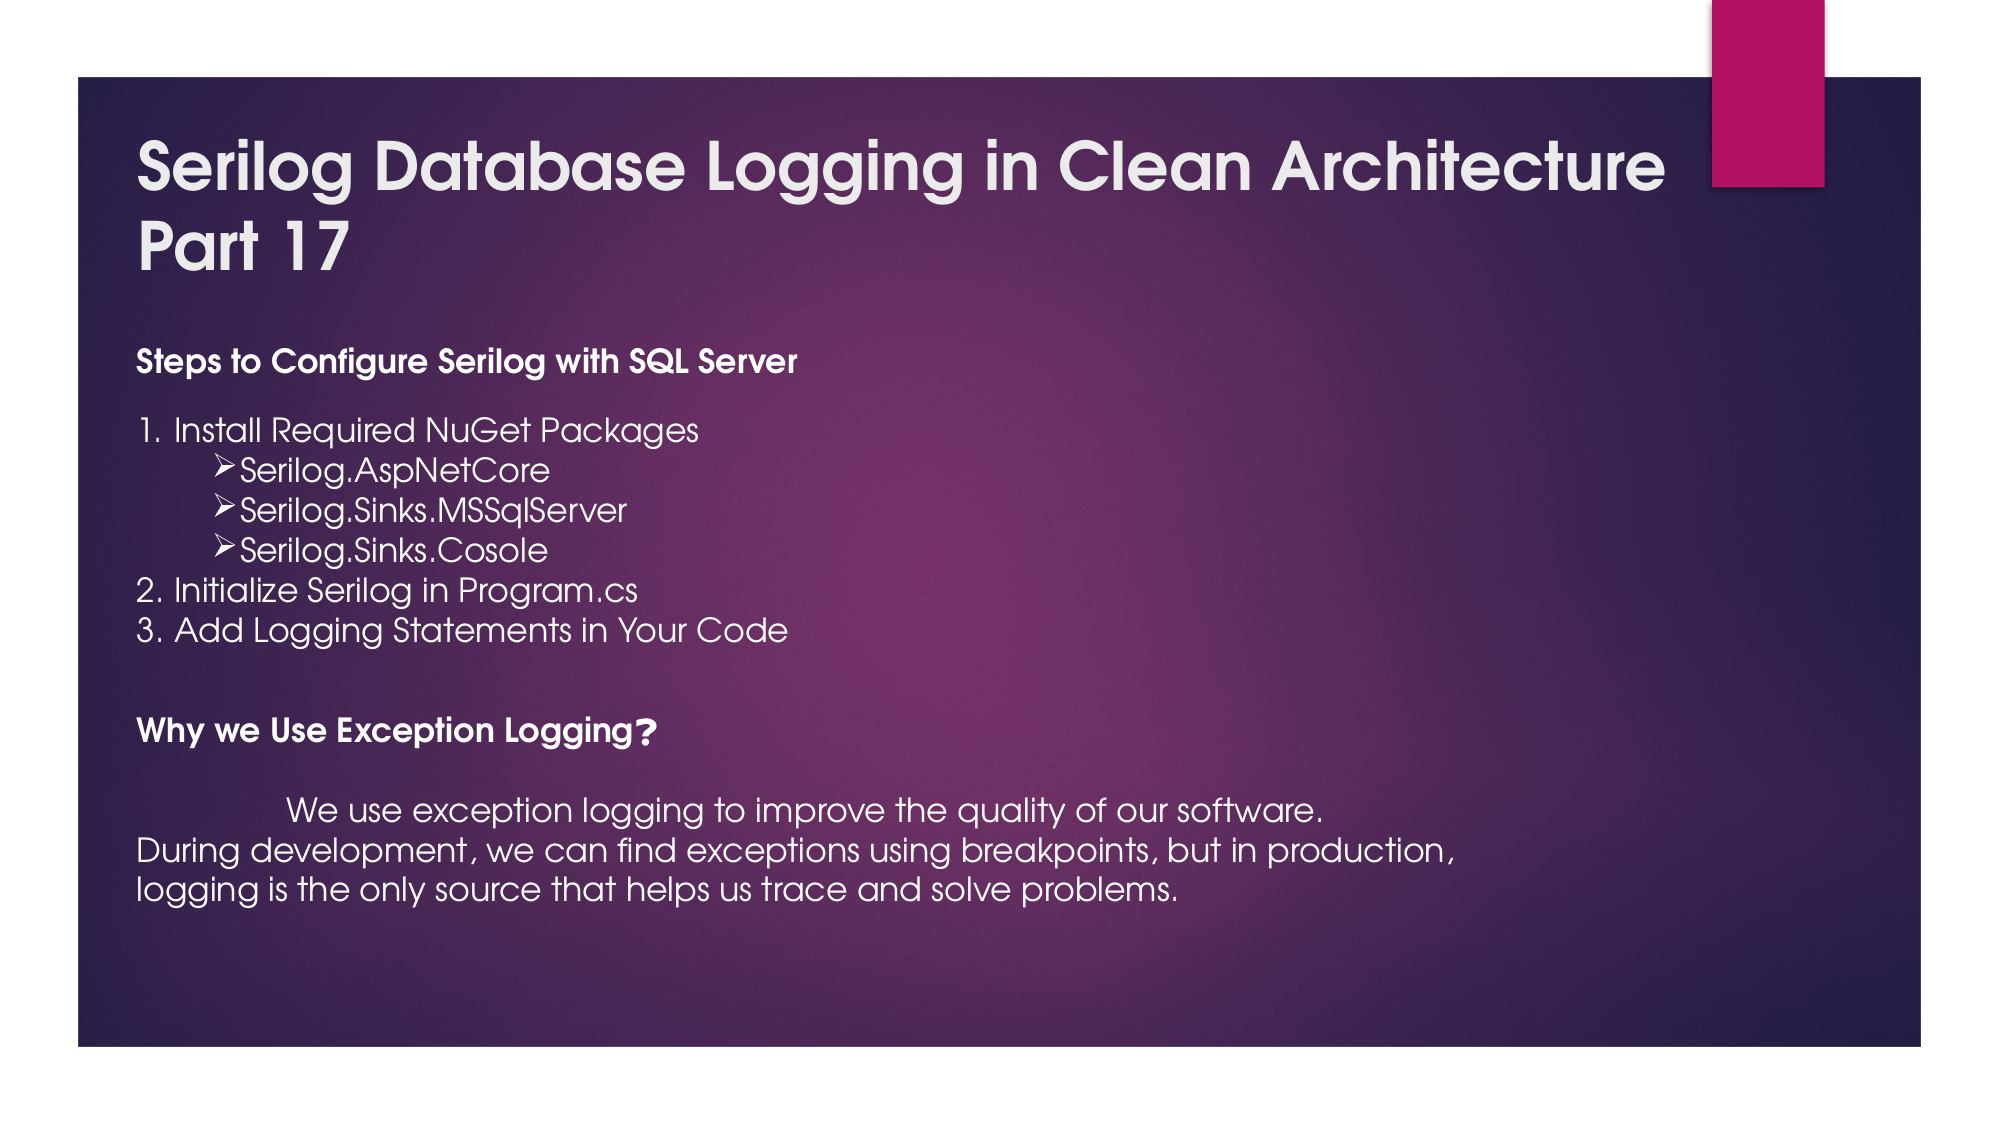

# Serilog Database Logging in Clean Architecture Part 17
Steps to Configure Serilog with SQL Server

Install Required NuGet Packages
Serilog.AspNetCore
Serilog.Sinks.MSSqlServer
Serilog.Sinks.Cosole
Initialize Serilog in Program.cs
Add Logging Statements in Your Code
Why we Use Exception Logging❓
	We use exception logging to improve the quality of our software.
During development, we can find exceptions using breakpoints, but in production, logging is the only source that helps us trace and solve problems.